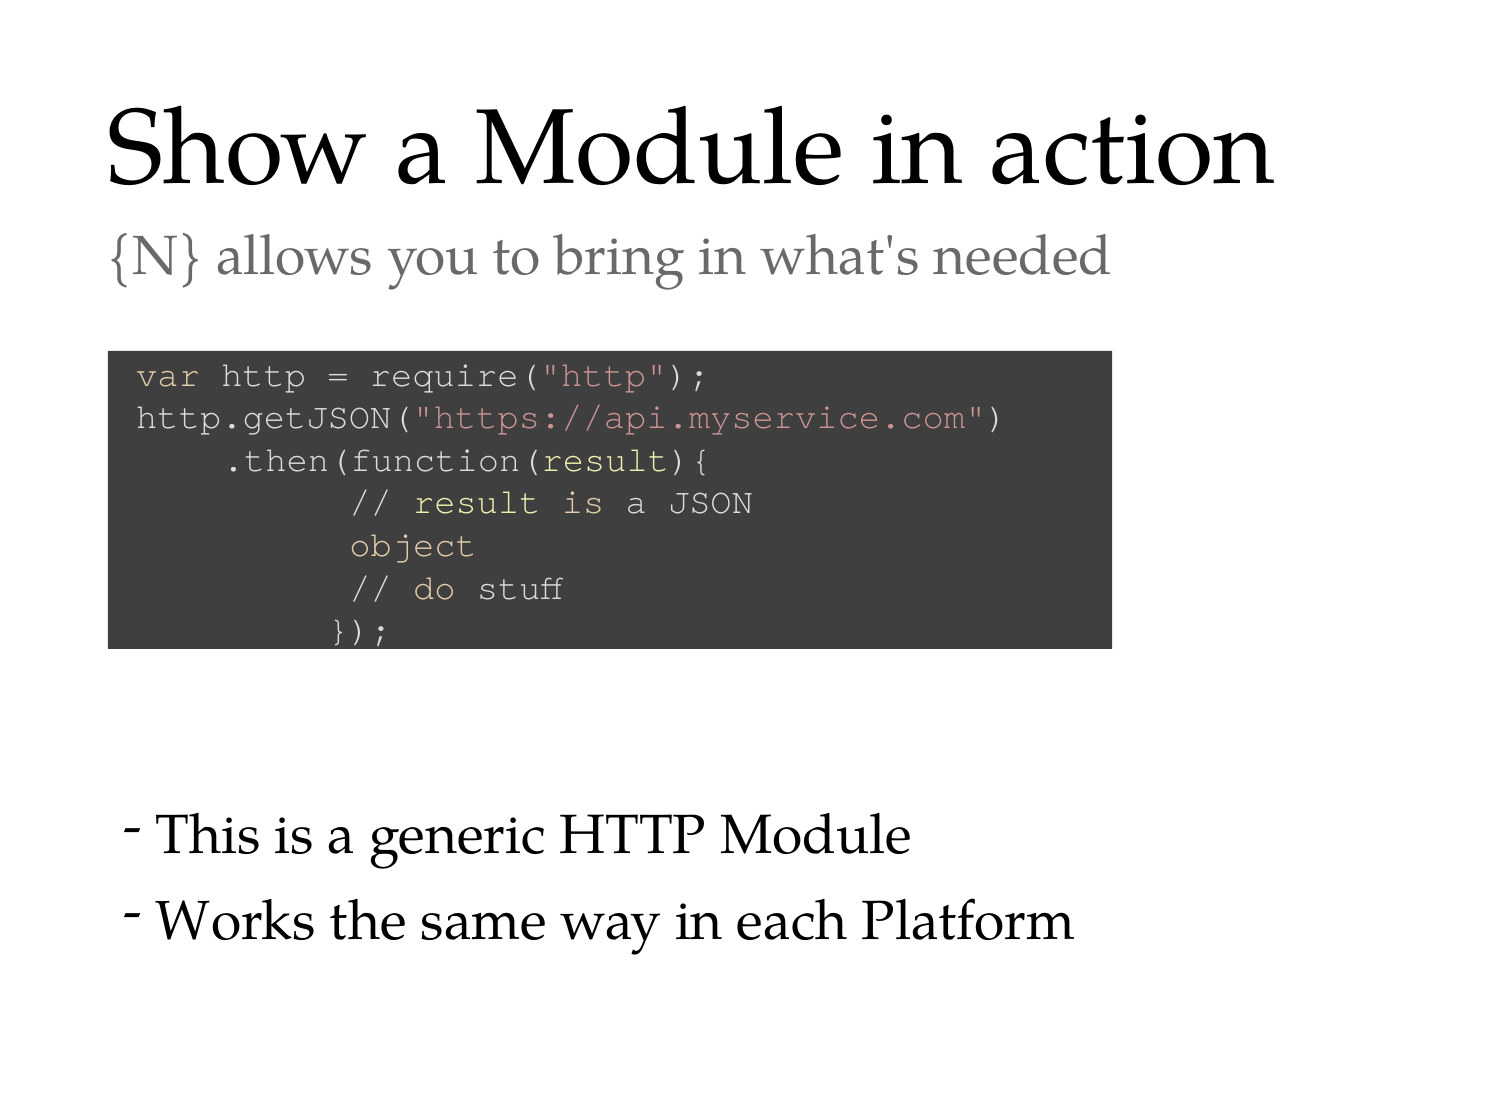

Show a Module in action
{N} allows you to bring in what's needed
var http = require("http"); http.getJSON("https://api.myservice.com")
.then(function(result){
// result is a JSON object
// do stuff
});
This is a generic HTTP Module
Works the same way in each Platform